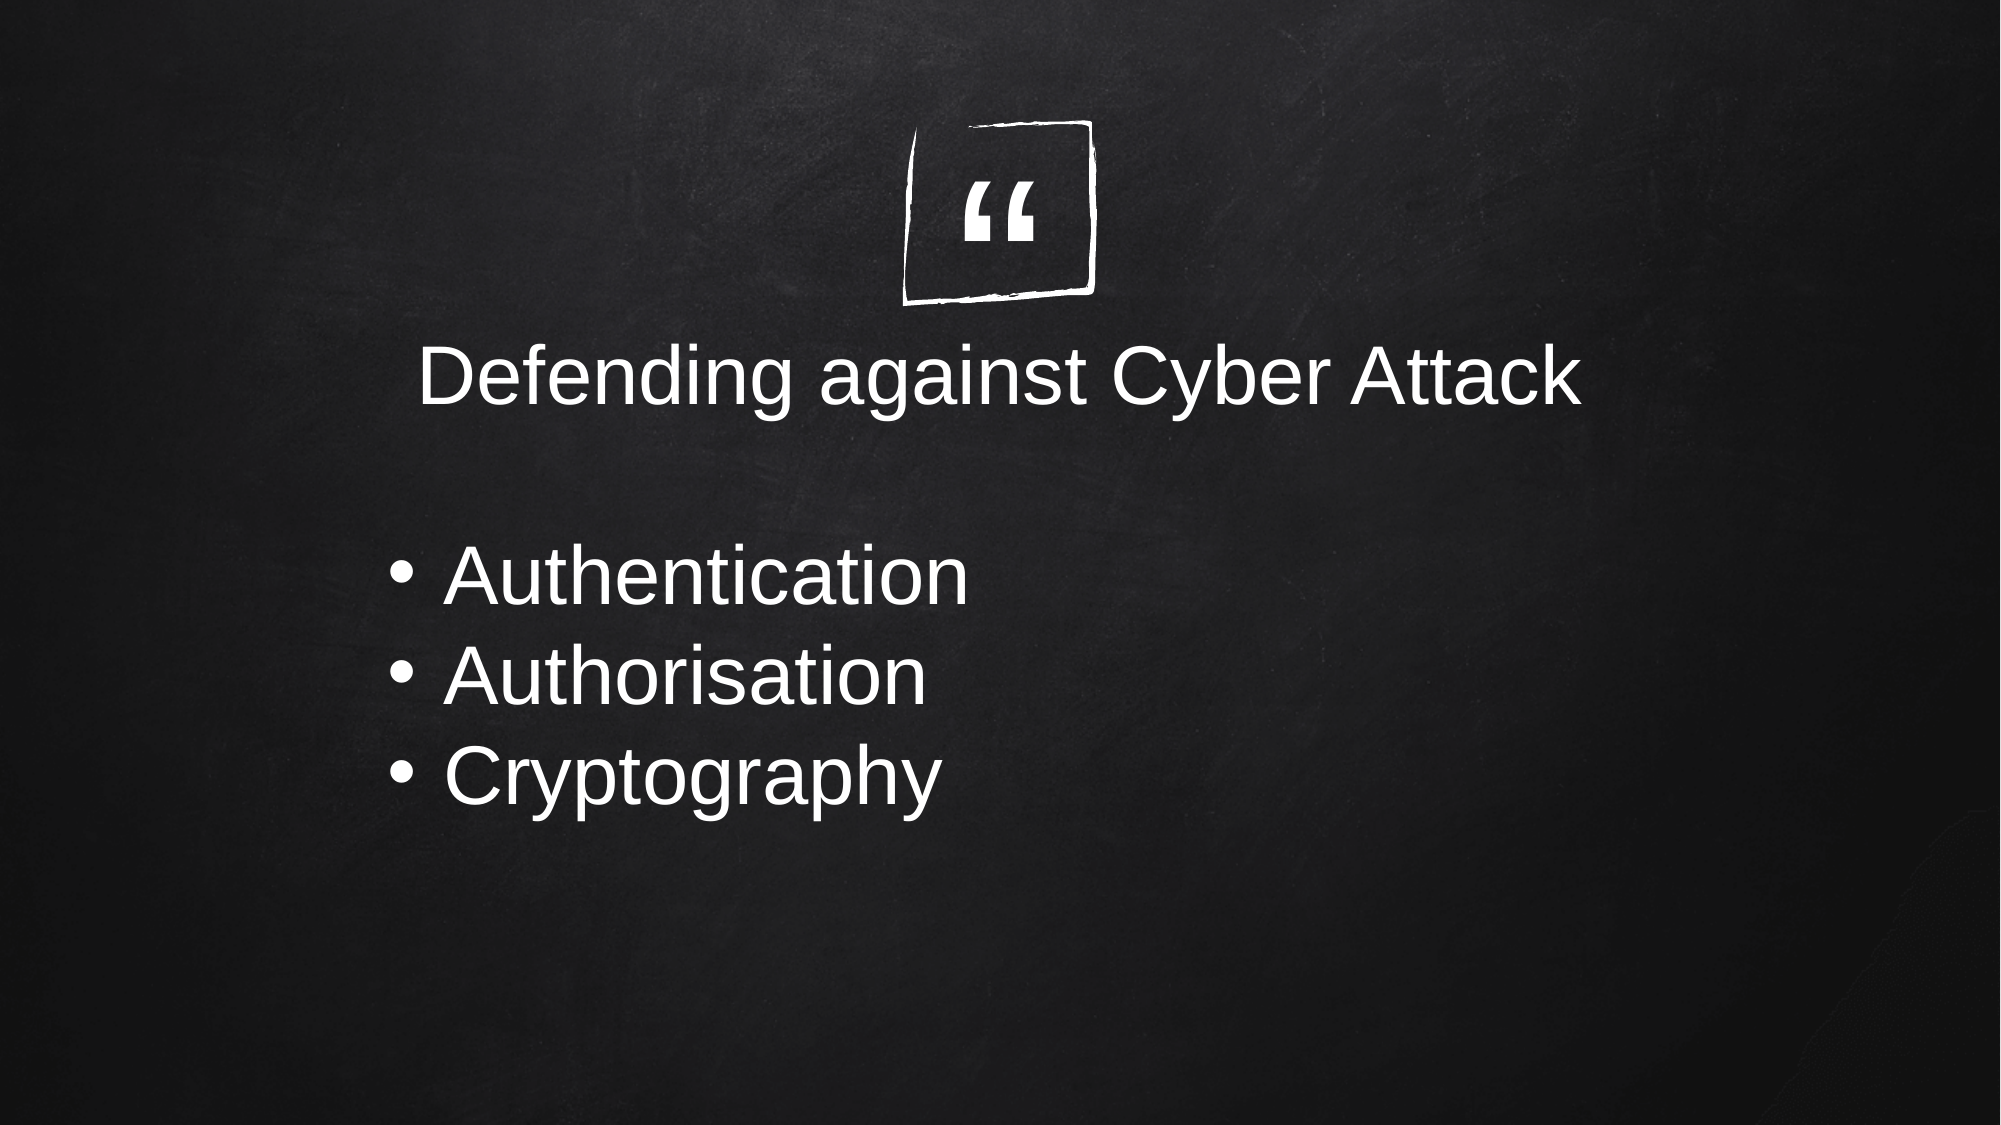

Defending against Cyber Attack

Authentication
Authorisation
Cryptography